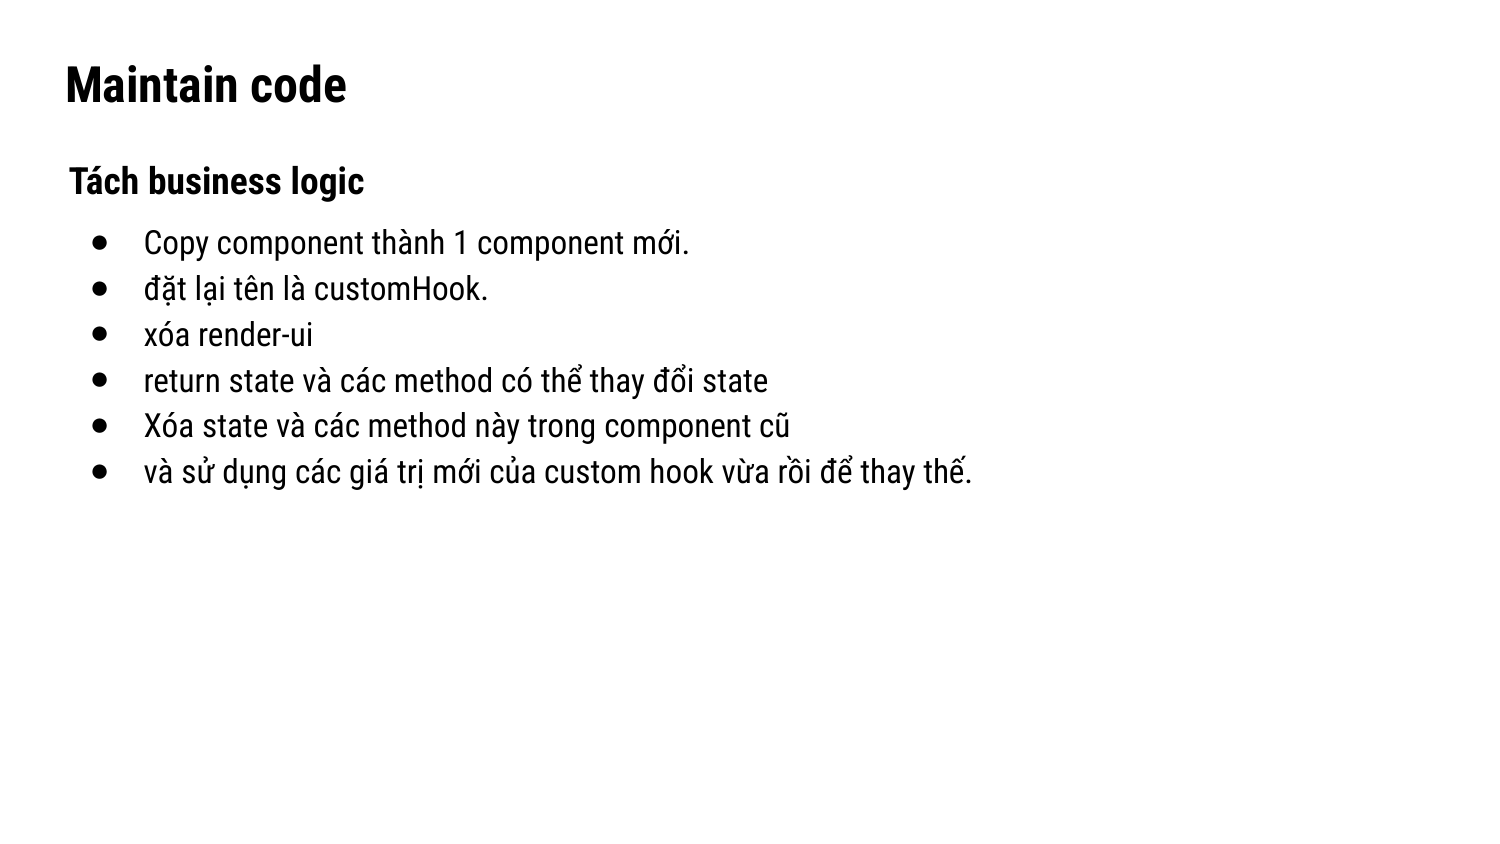

# Maintain code
Tách business logic
Copy component thành 1 component mới.
đặt lại tên là customHook.
xóa render-ui
return state và các method có thể thay đổi state
Xóa state và các method này trong component cũ
và sử dụng các giá trị mới của custom hook vừa rồi để thay thế.